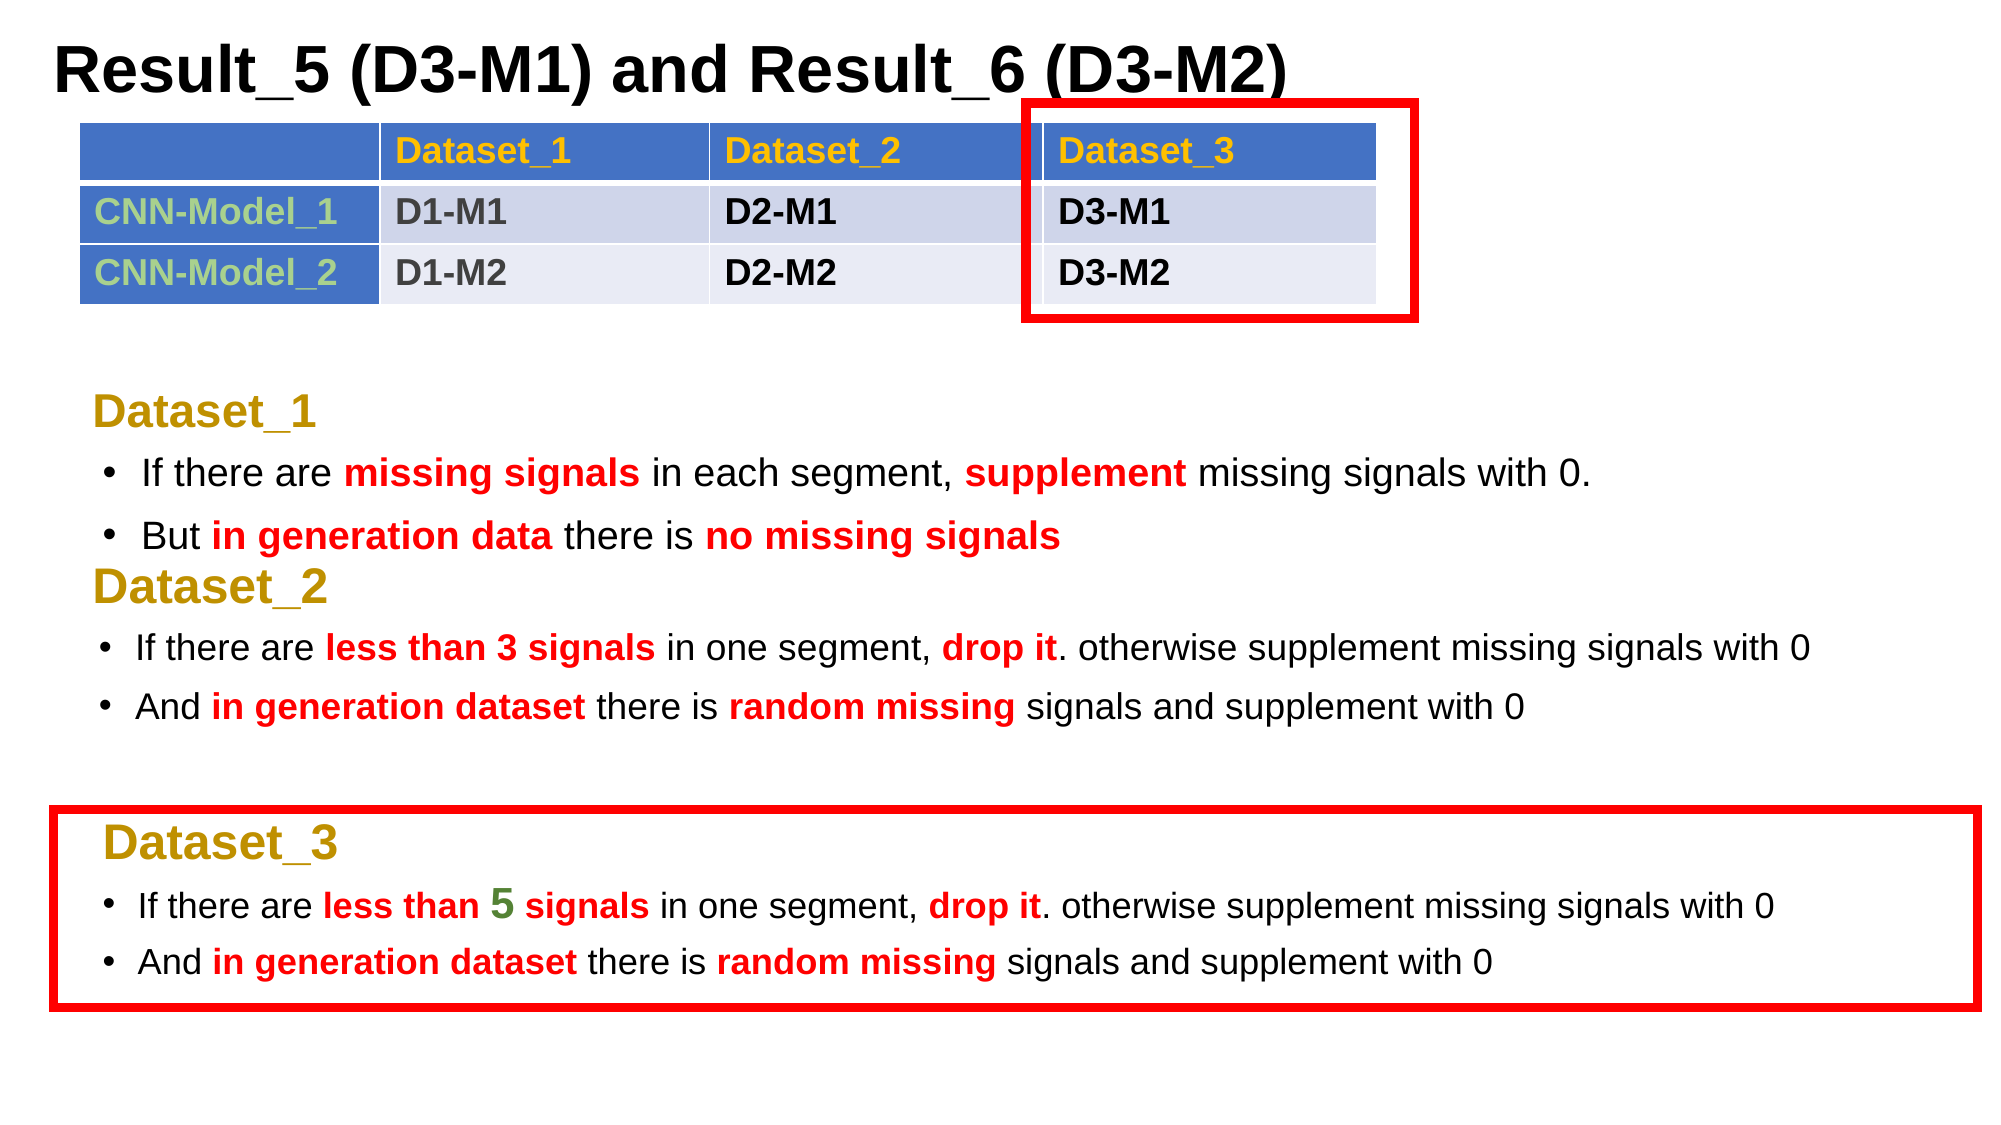

Result_5 (D3-M1) and Result_6 (D3-M2)

|  | Dataset\_1 | Dataset\_2 | Dataset\_3 |
| --- | --- | --- | --- |
| CNN-Model\_1 | D1-M1 | D2-M1 | D3-M1 |
| CNN-Model\_2 | D1-M2 | D2-M2 | D3-M2 |
Dataset_1
If there are missing signals in each segment, supplement missing signals with 0.
But in generation data there is no missing signals
Dataset_2
If there are less than 3 signals in one segment, drop it. otherwise supplement missing signals with 0
And in generation dataset there is random missing signals and supplement with 0

Dataset_3
If there are less than 5 signals in one segment, drop it. otherwise supplement missing signals with 0
And in generation dataset there is random missing signals and supplement with 0